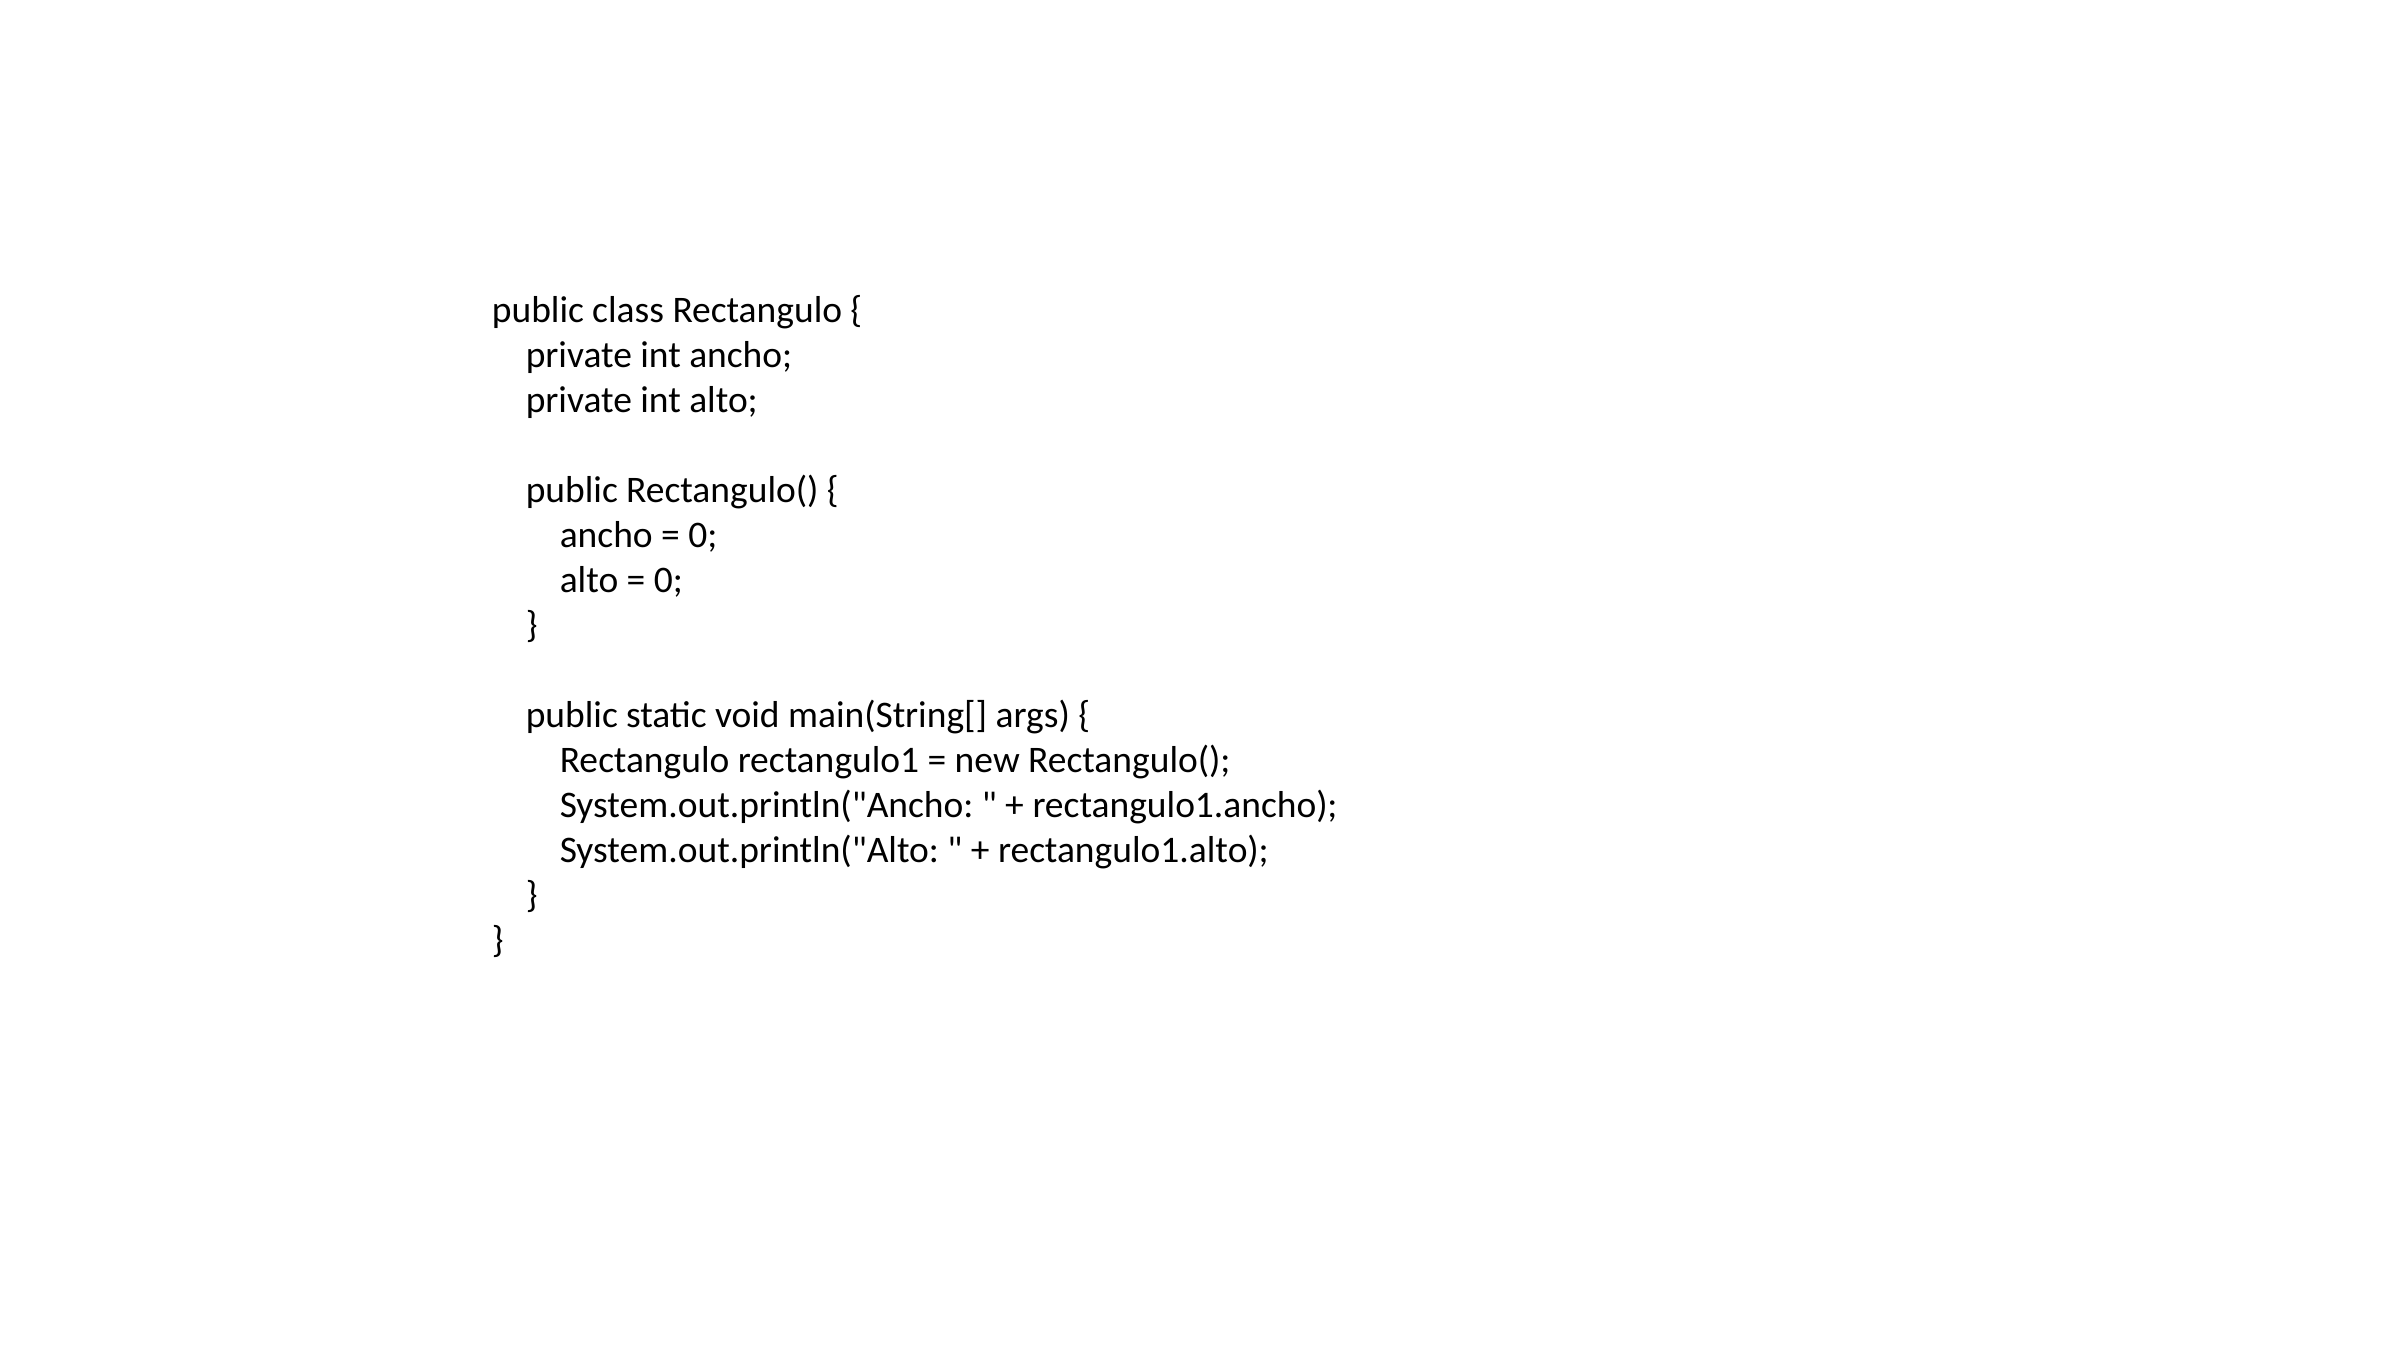

public class Rectangulo {
    private int ancho;
    private int alto;

    public Rectangulo() {
        ancho = 0;
        alto = 0;
    }

    public static void main(String[] args) {
        Rectangulo rectangulo1 = new Rectangulo();
        System.out.println("Ancho: " + rectangulo1.ancho);
        System.out.println("Alto: " + rectangulo1.alto);
    }
}